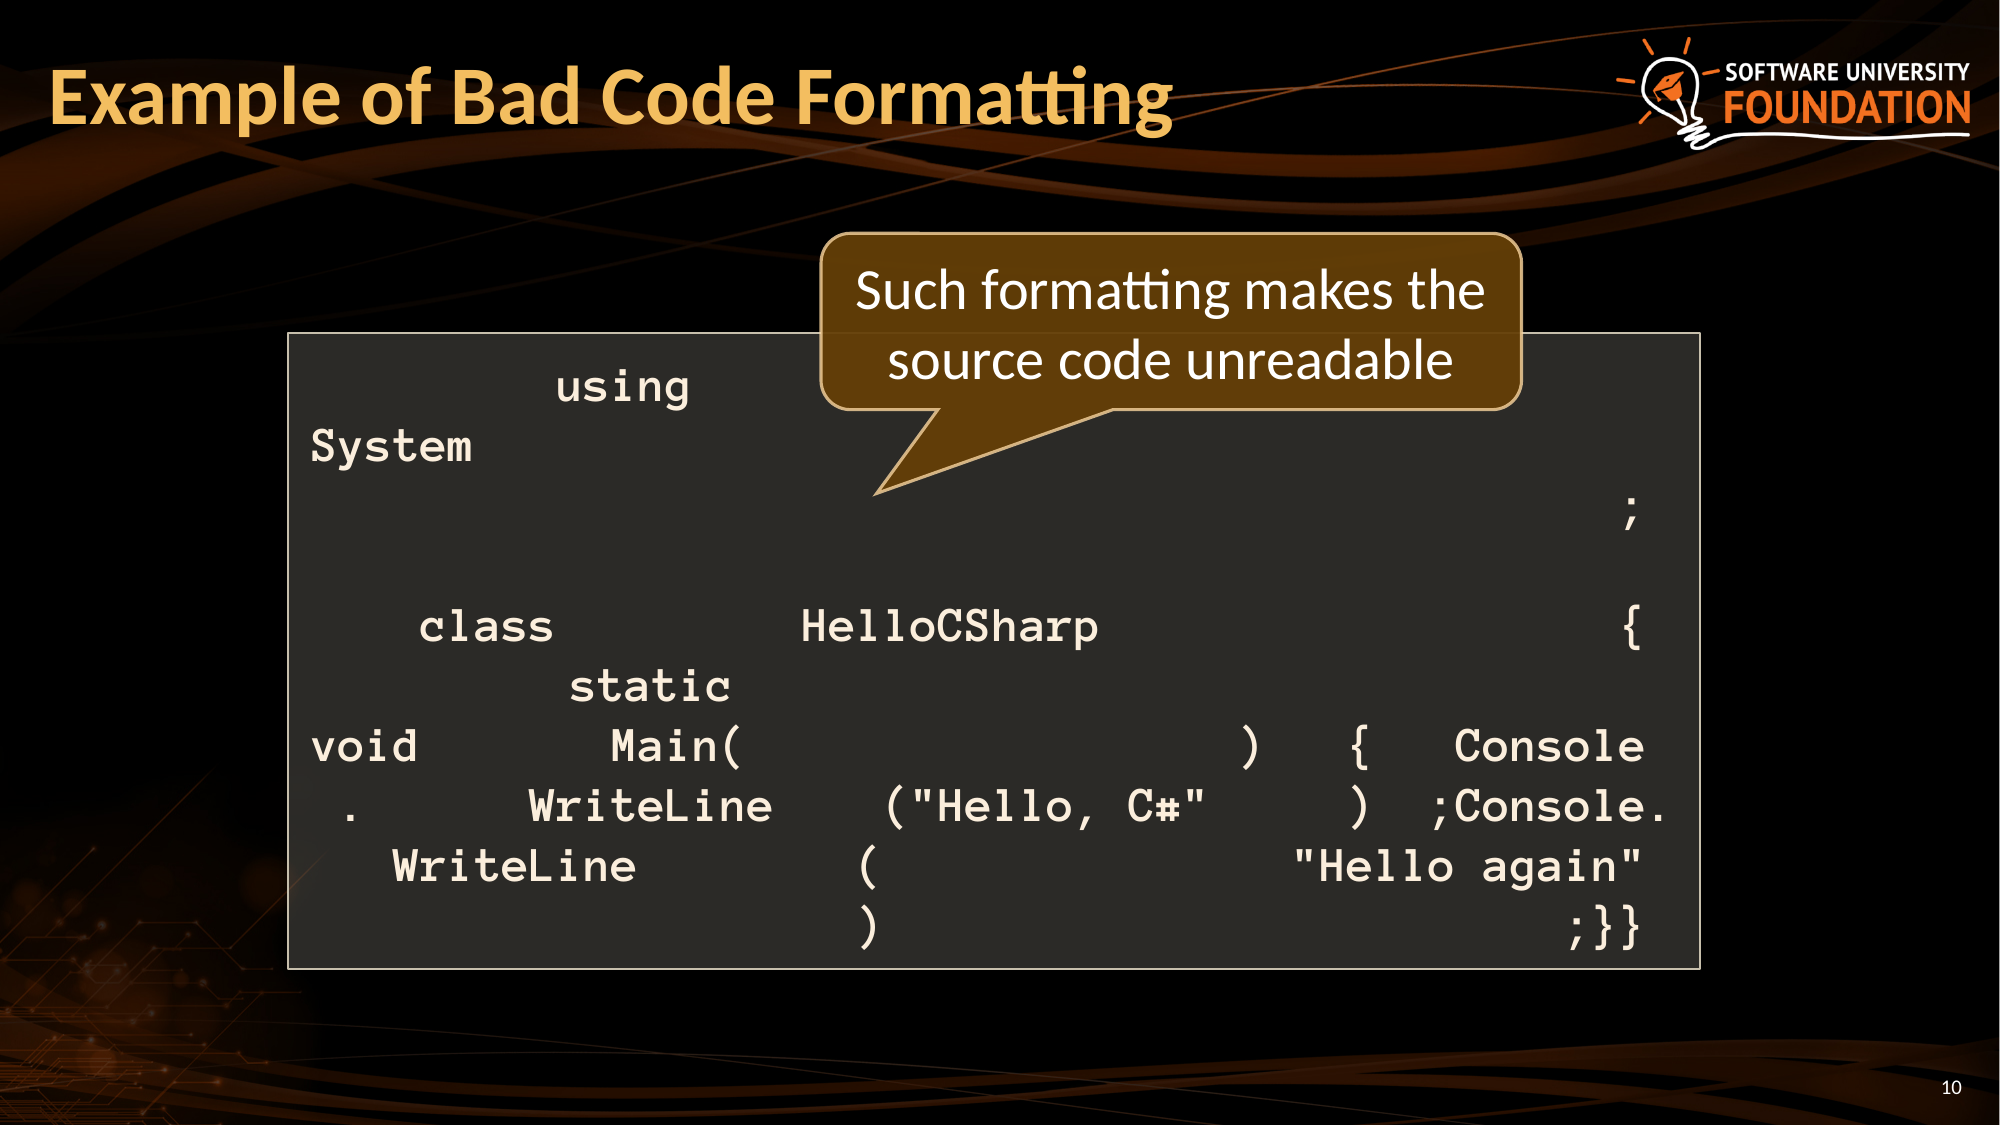

# Example of Bad Code Formatting
Such formatting makes the source code unreadable
         using
System
                                                ;

    class         HelloCSharp                   {
	    static
void       Main(                  )   {   Console   .      WriteLine    ("Hello, C#"     )  ;Console.
   WriteLine        (               "Hello again"
                    )                         ;}}
10